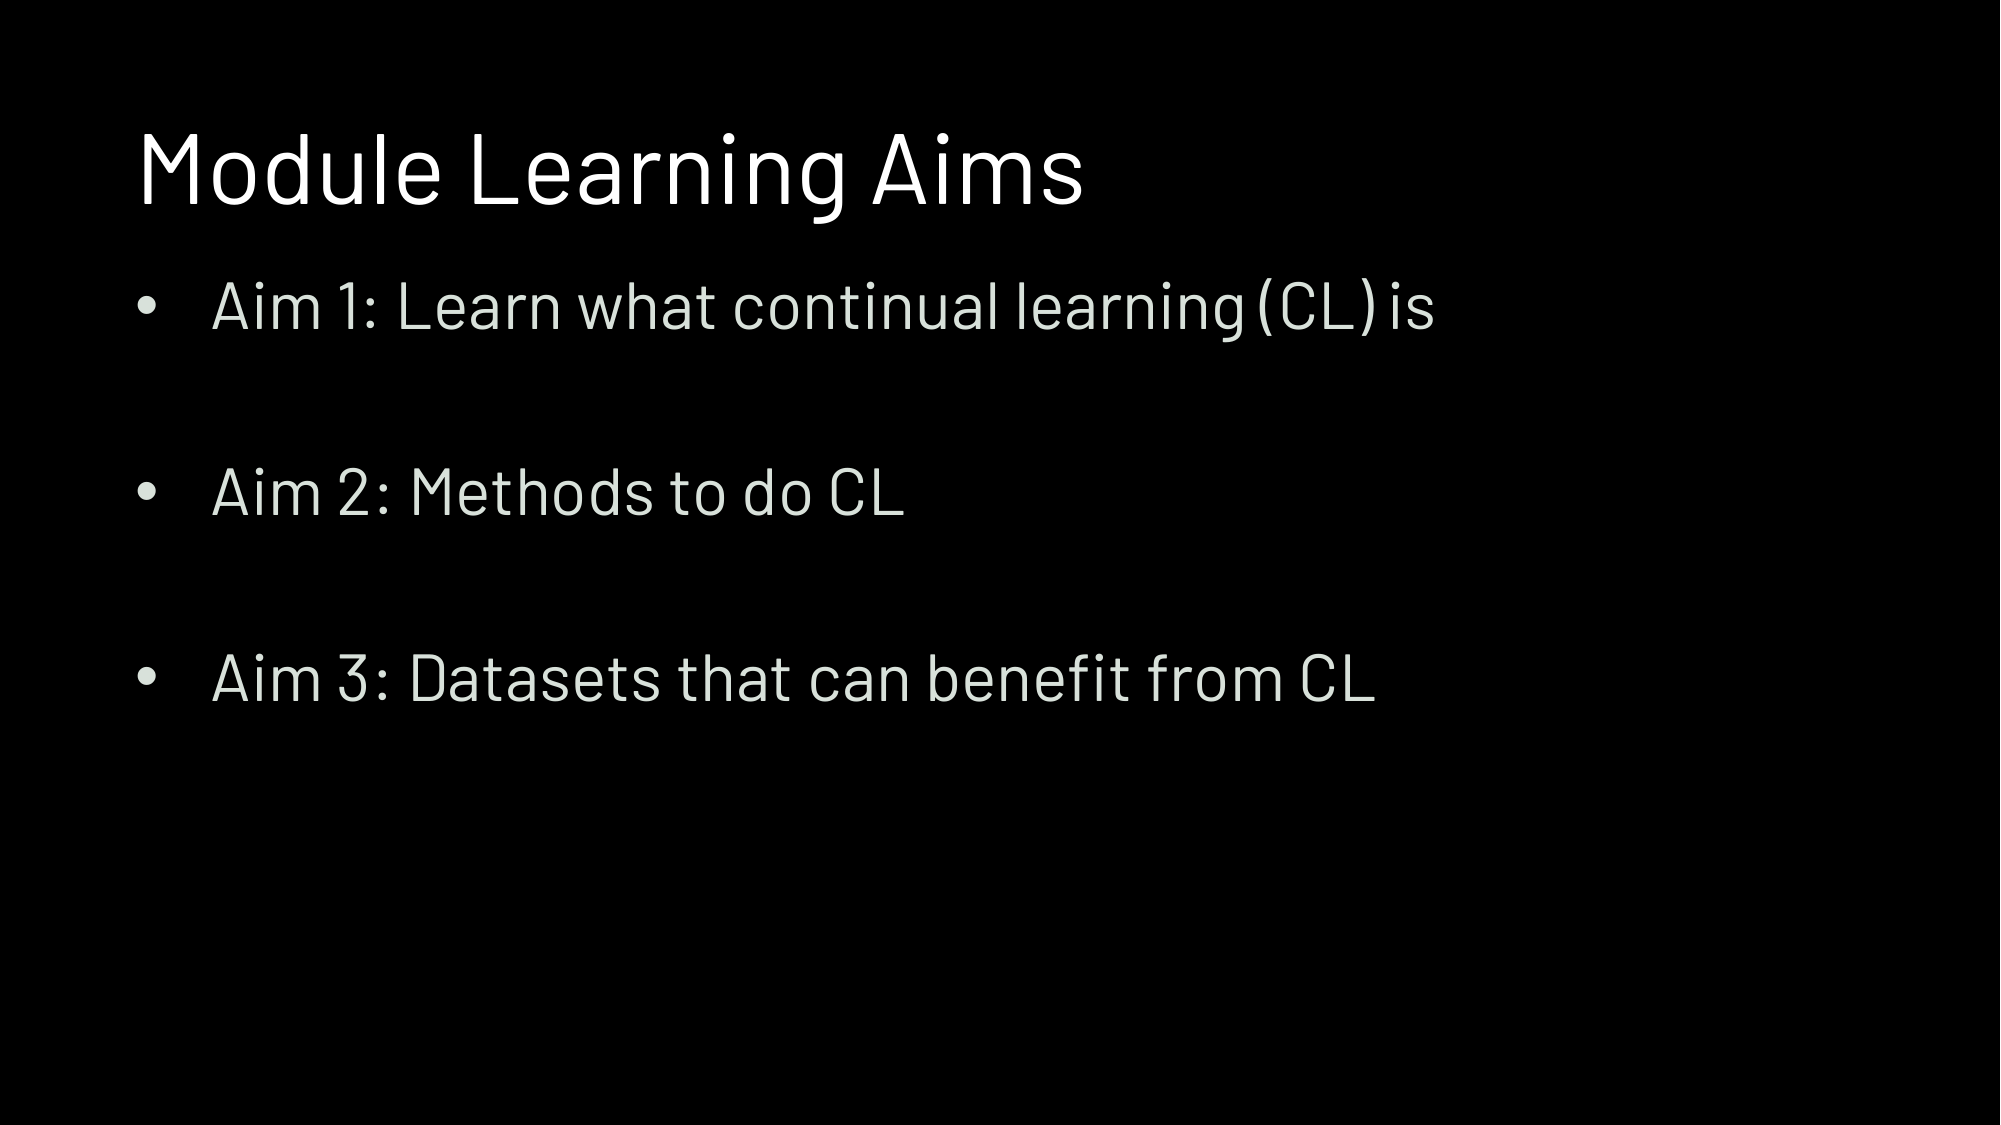

# Module Learning Aims
Aim 1: Learn what continual learning (CL) is

Aim 2: Methods to do CL

Aim 3: Datasets that can benefit from CL